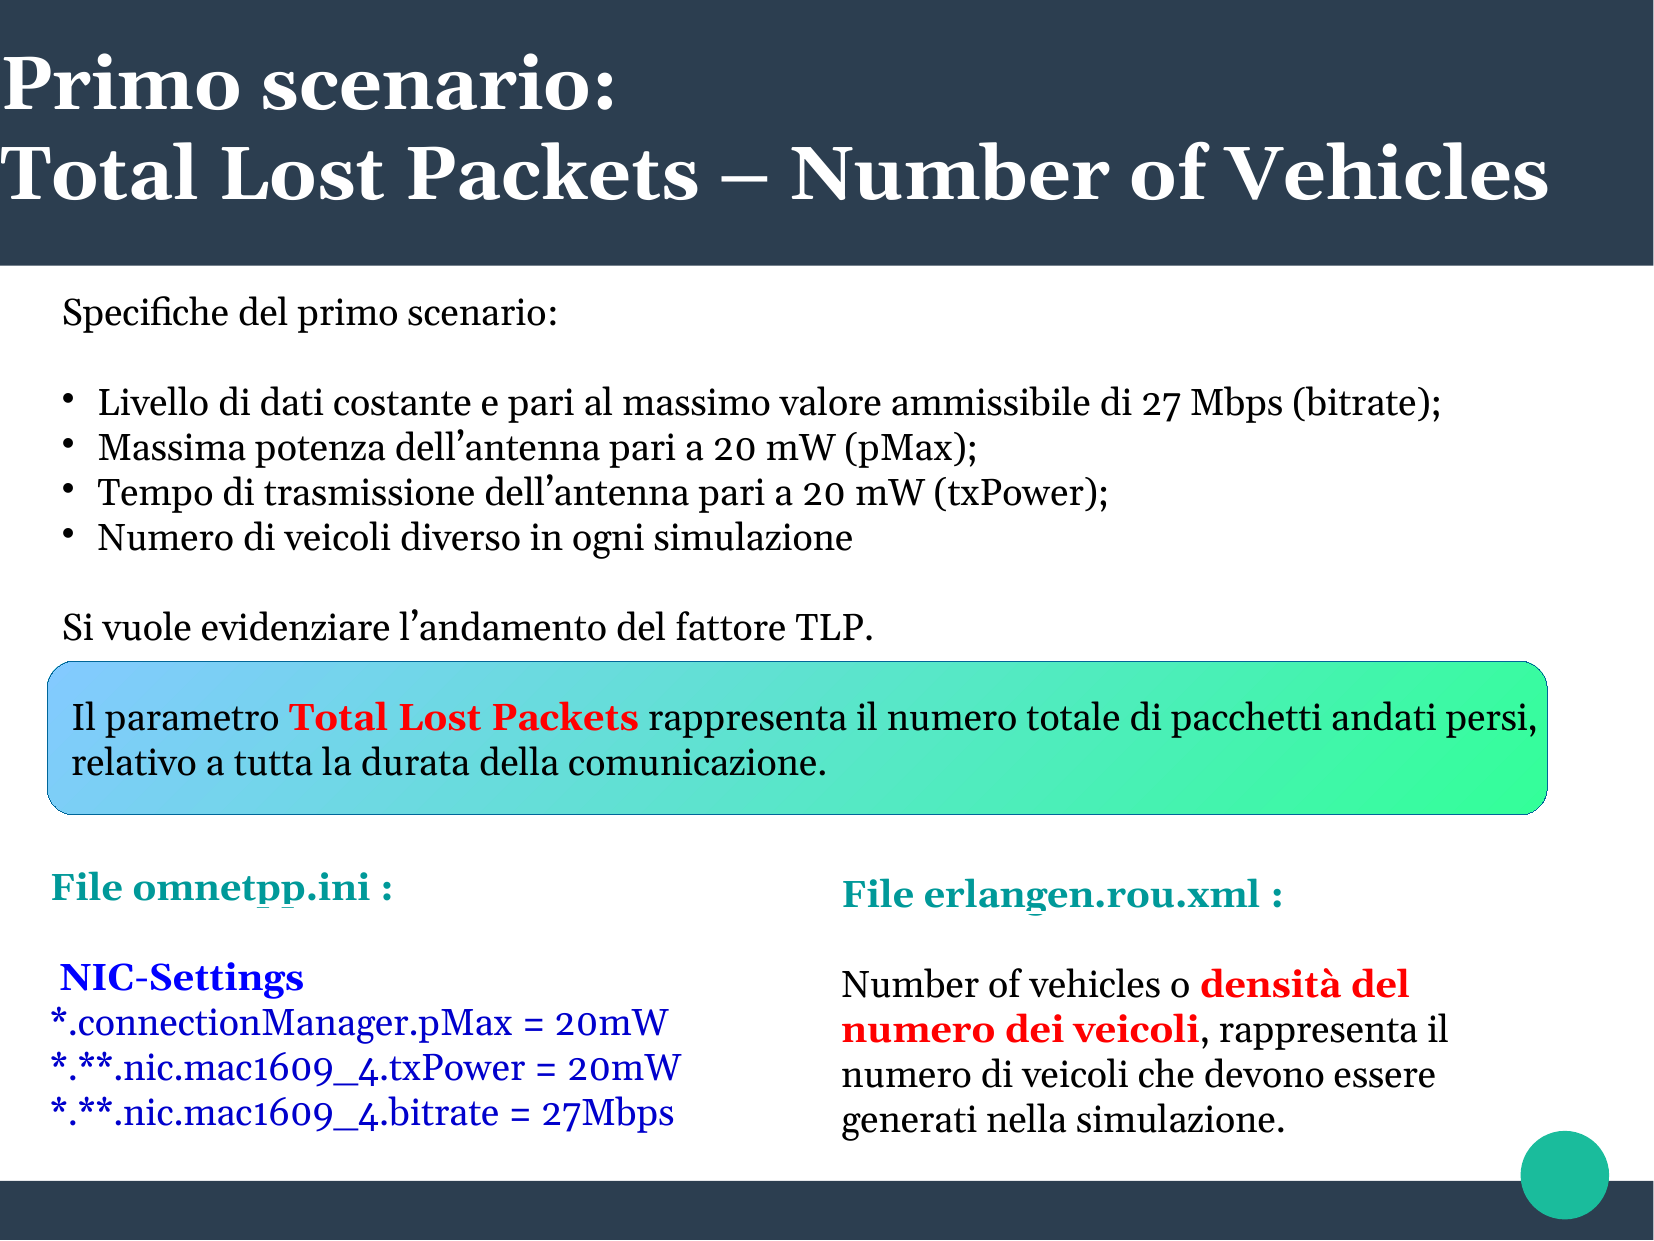

Primo scenario:
Total Lost Packets – Number of Vehicles
Specifiche del primo scenario:

Livello di dati costante e pari al massimo valore ammissibile di 27 Mbps (bitrate);
Massima potenza dell’antenna pari a 20 mW (pMax);
Tempo di trasmissione dell’antenna pari a 20 mW (txPower);
Numero di veicoli diverso in ogni simulazione

Si vuole evidenziare l’andamento del fattore TLP.
 Il parametro Total Lost Packets rappresenta il numero totale di pacchetti andati persi,
 relativo a tutta la durata della comunicazione.
File omnetpp.ini :

 NIC-Settings
*.connectionManager.pMax = 20mW
*.**.nic.mac1609_4.txPower = 20mW
*.**.nic.mac1609_4.bitrate = 27Mbps
File erlangen.rou.xml :

Number of vehicles o densità del
numero dei veicoli, rappresenta il numero di veicoli che devono essere generati nella simulazione.